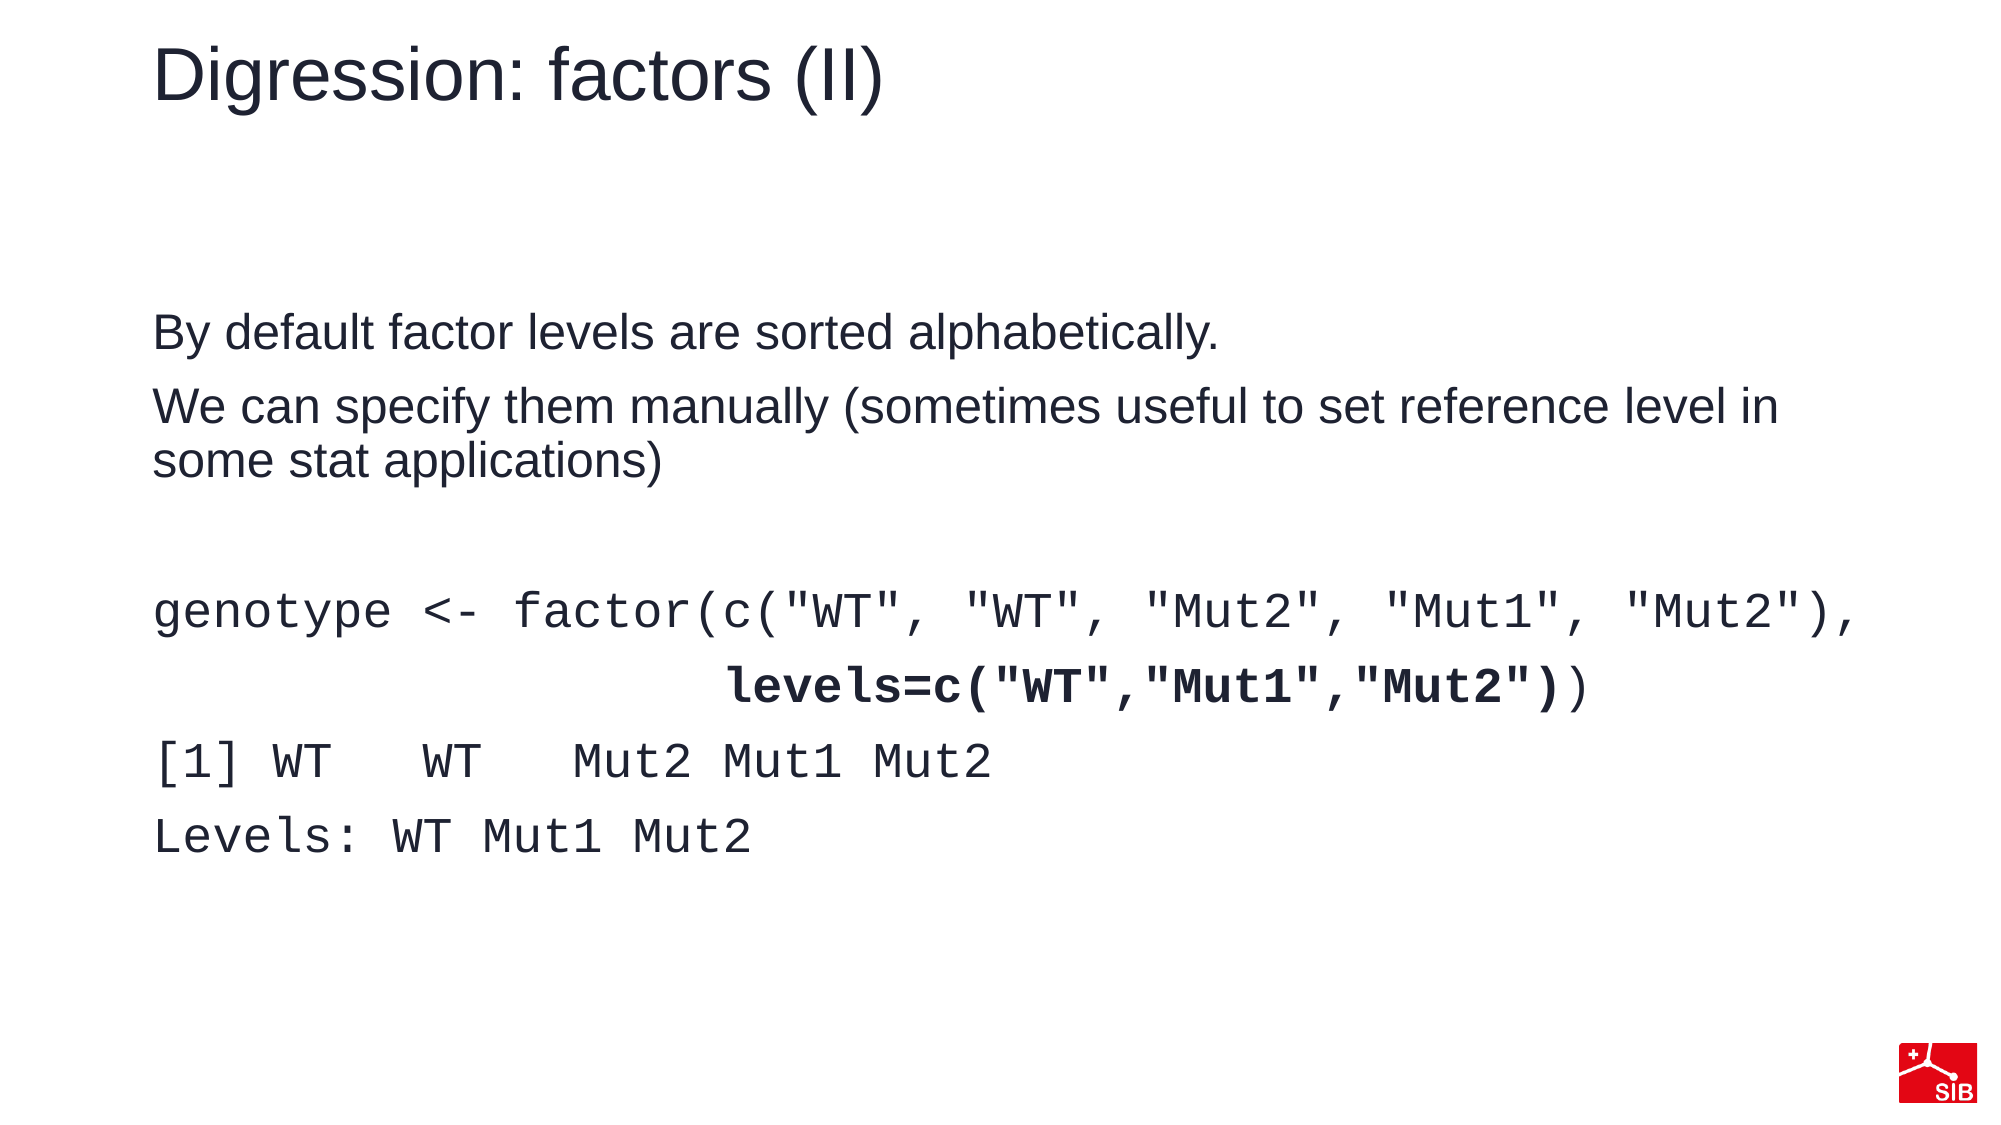

# Digression: factors (II)
By default factor levels are sorted alphabetically.
We can specify them manually (sometimes useful to set reference level in some stat applications)

genotype <- factor(c("WT", "WT", "Mut2", "Mut1", "Mut2"),
                   levels=c("WT","Mut1","Mut2"))
[1] WT   WT   Mut2 Mut1 Mut2
Levels: WT Mut1 Mut2